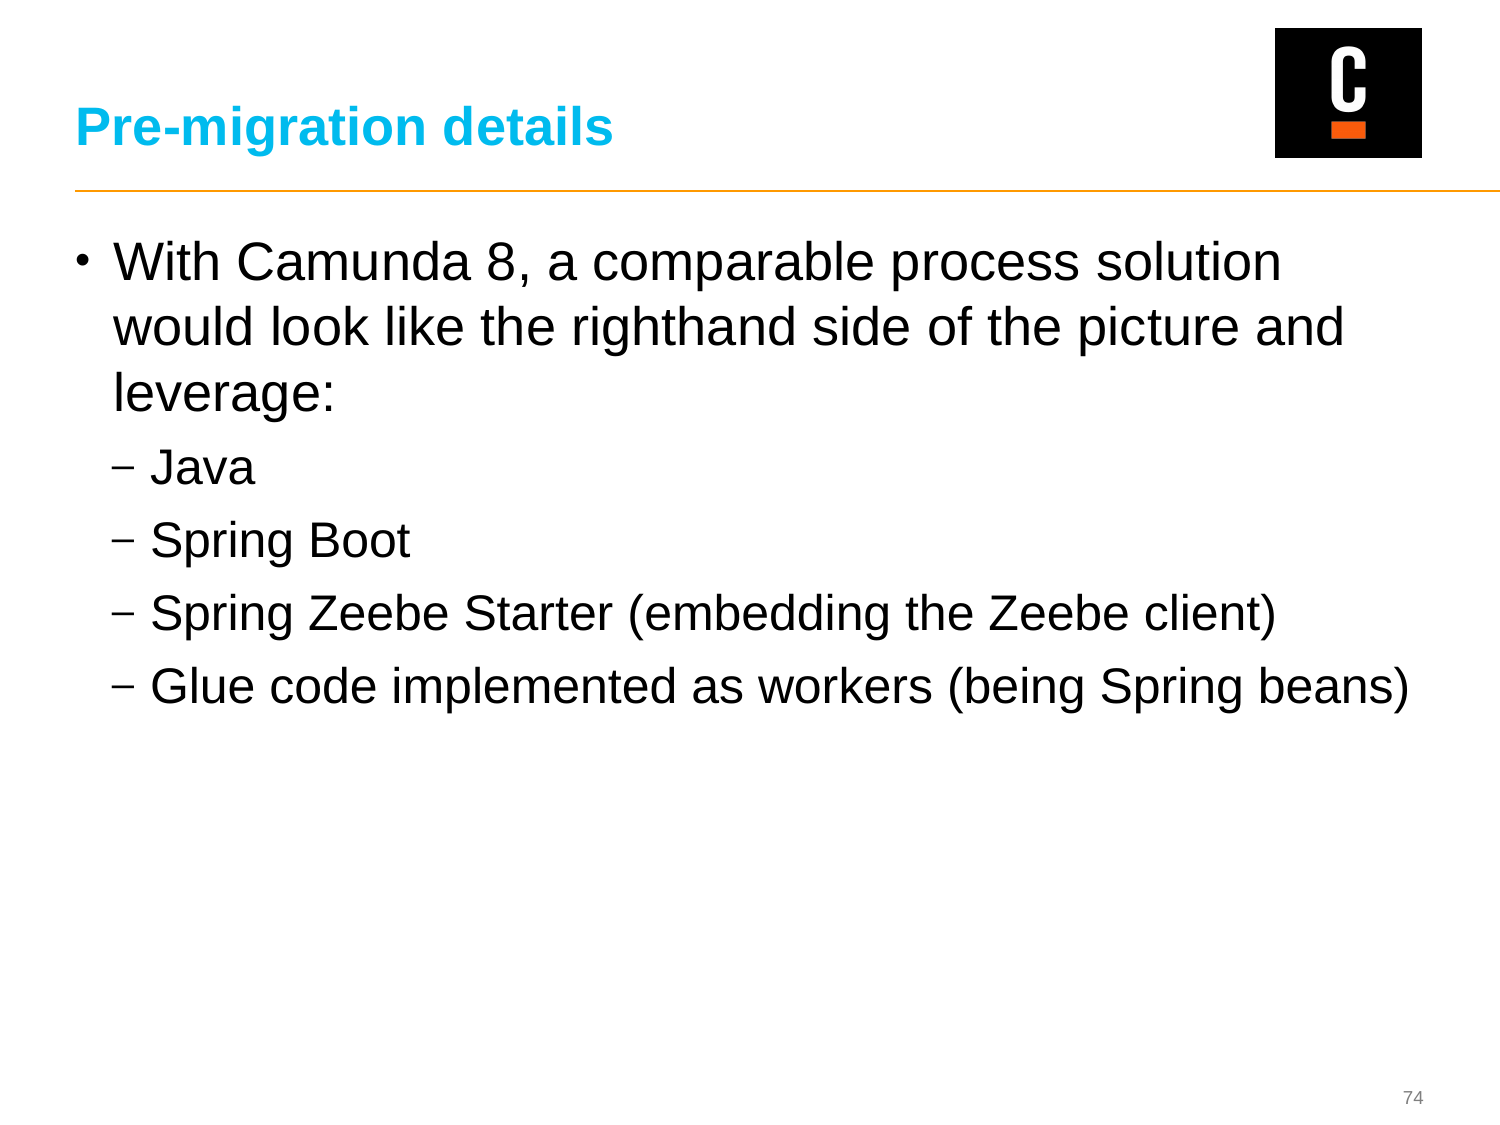

# Pre-migration details
With Camunda 8, a comparable process solution would look like the righthand side of the picture and leverage:
Java
Spring Boot
Spring Zeebe Starter (embedding the Zeebe client)
Glue code implemented as workers (being Spring beans)